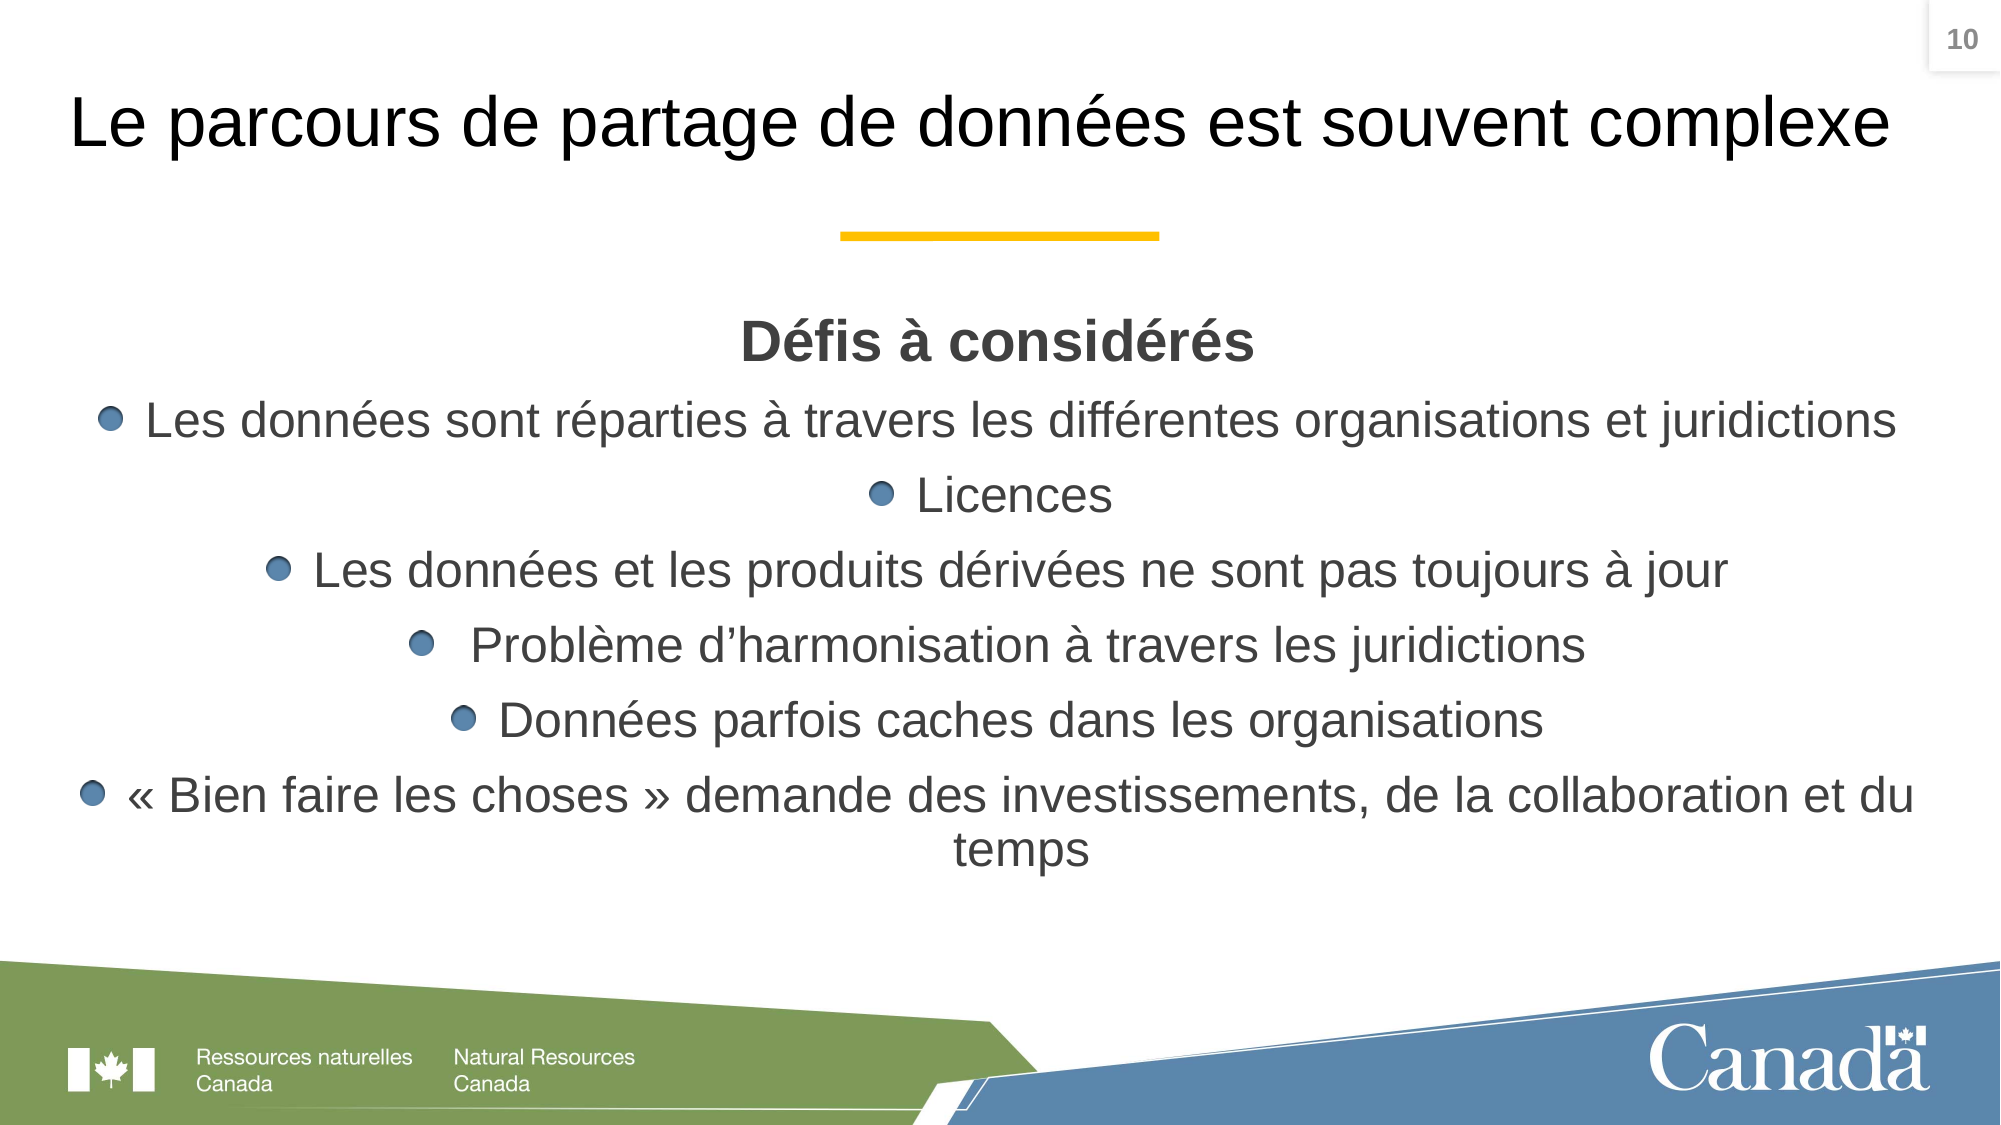

10
# Le parcours de partage de données est souvent complexe
Défis à considérés
Les données sont réparties à travers les différentes organisations et juridictions
Licences
Les données et les produits dérivées ne sont pas toujours à jour
 Problème d’harmonisation à travers les juridictions
Données parfois caches dans les organisations
« Bien faire les choses » demande des investissements, de la collaboration et du temps